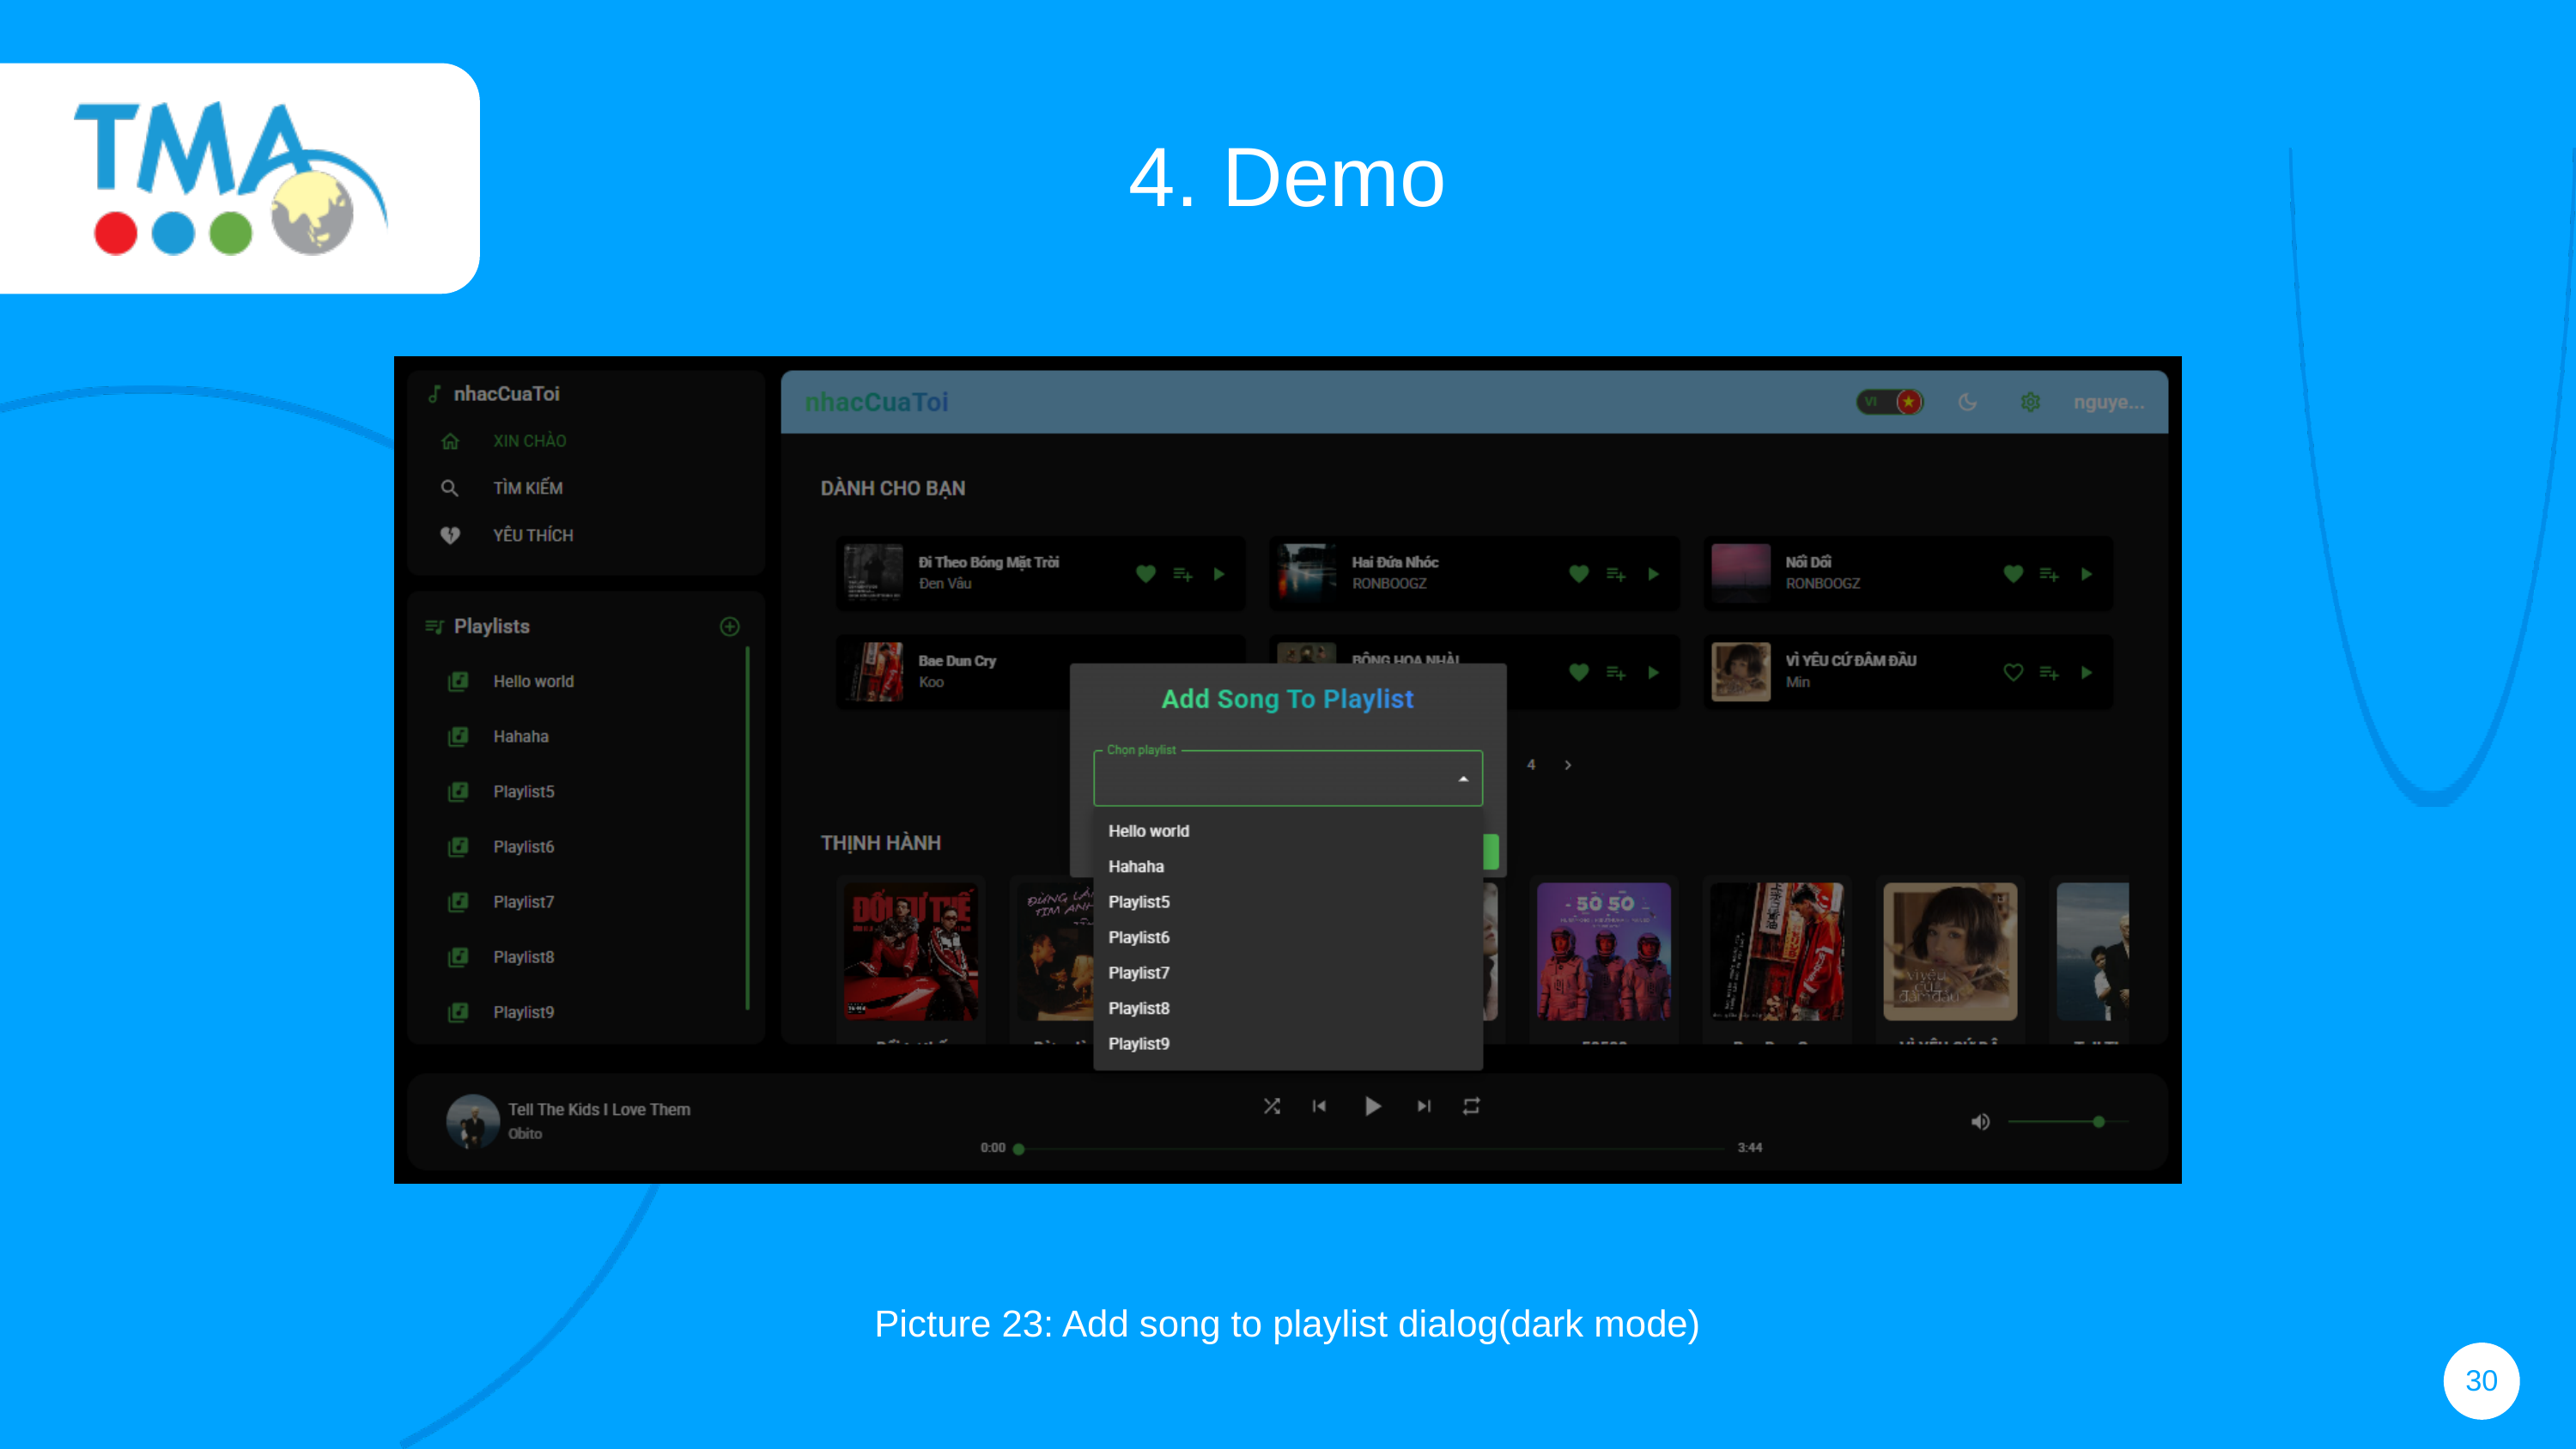

4. Demo

Picture 23: Add song to playlist dialog(dark mode)

30